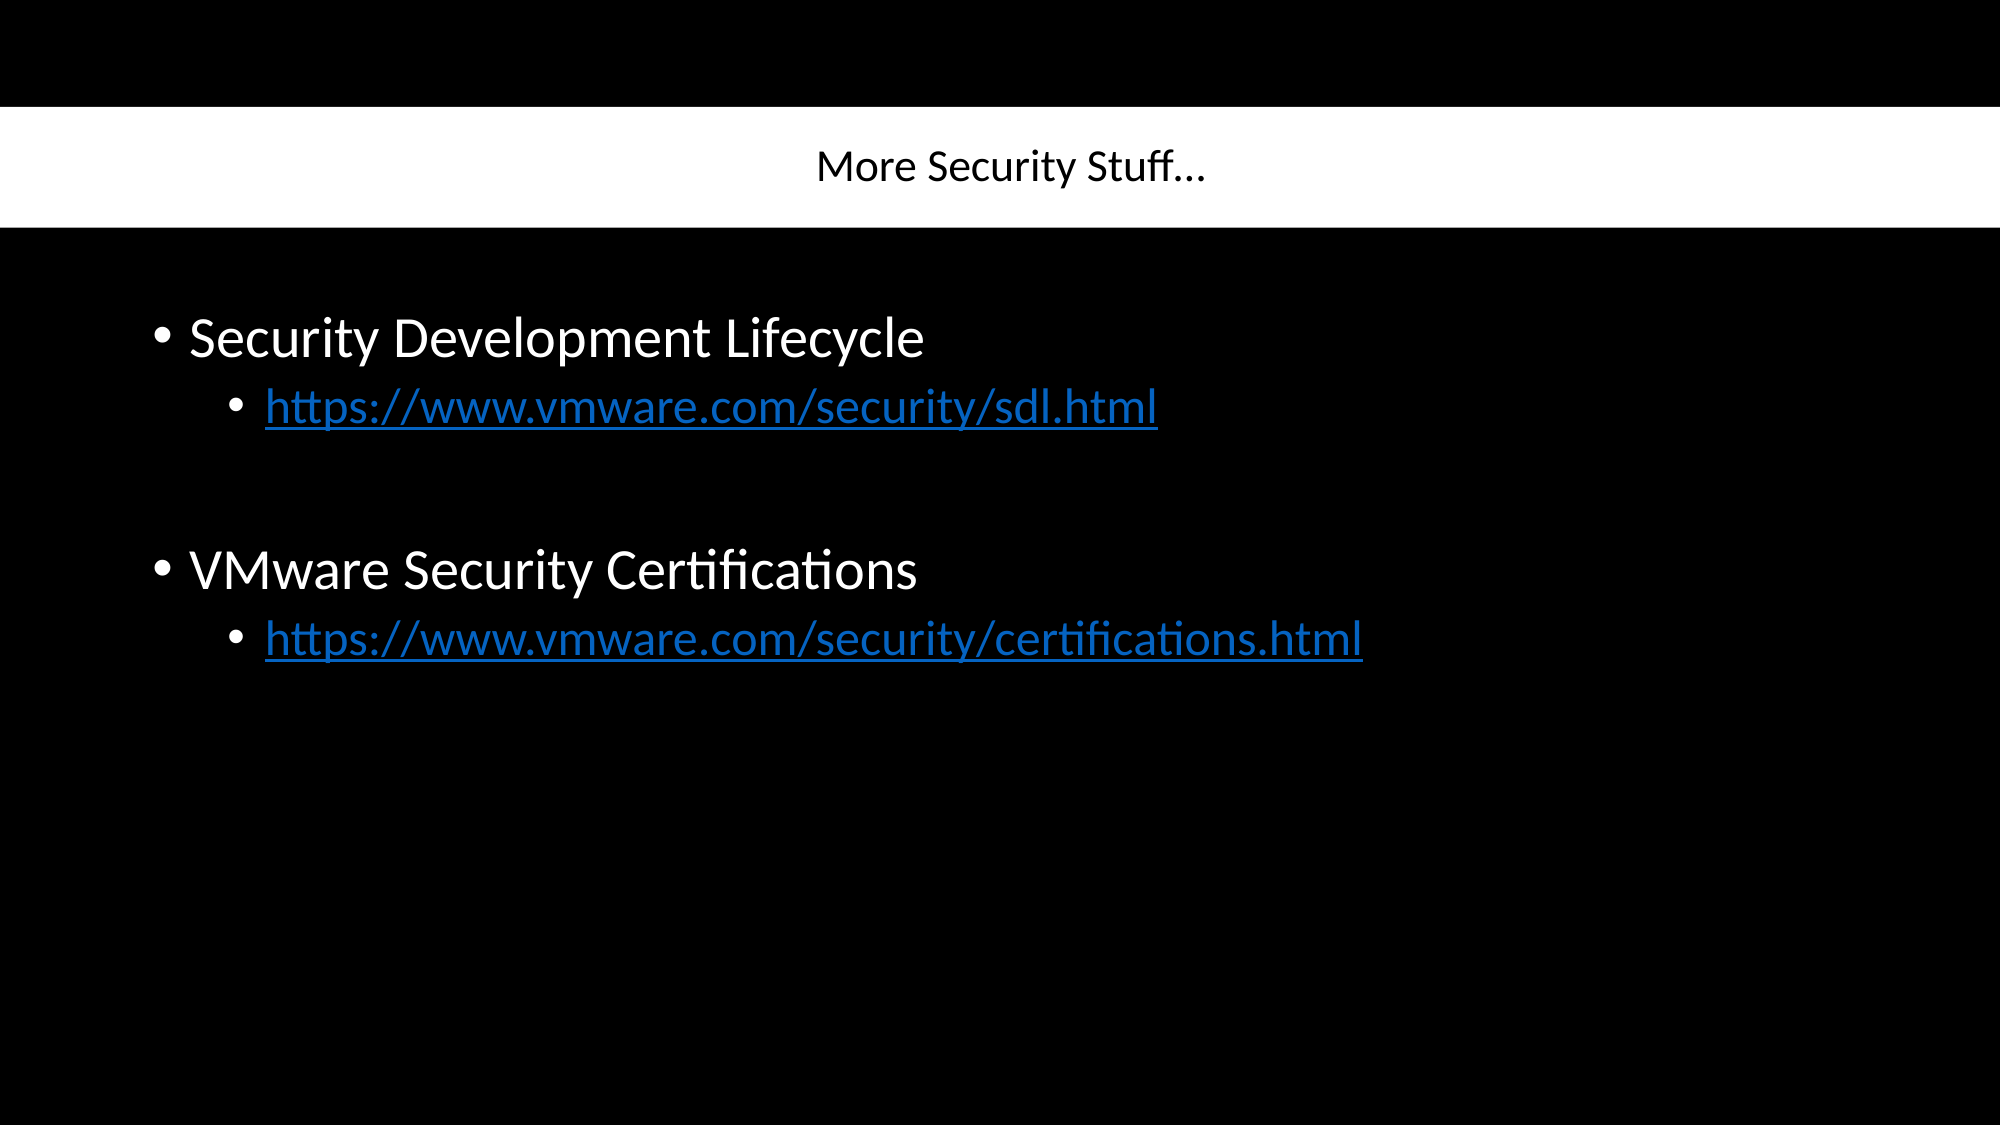

# More Security Stuff…

Security Development Lifecycle
https://www.vmware.com/security/sdl.html

VMware Security Certifications
https://www.vmware.com/security/certifications.html